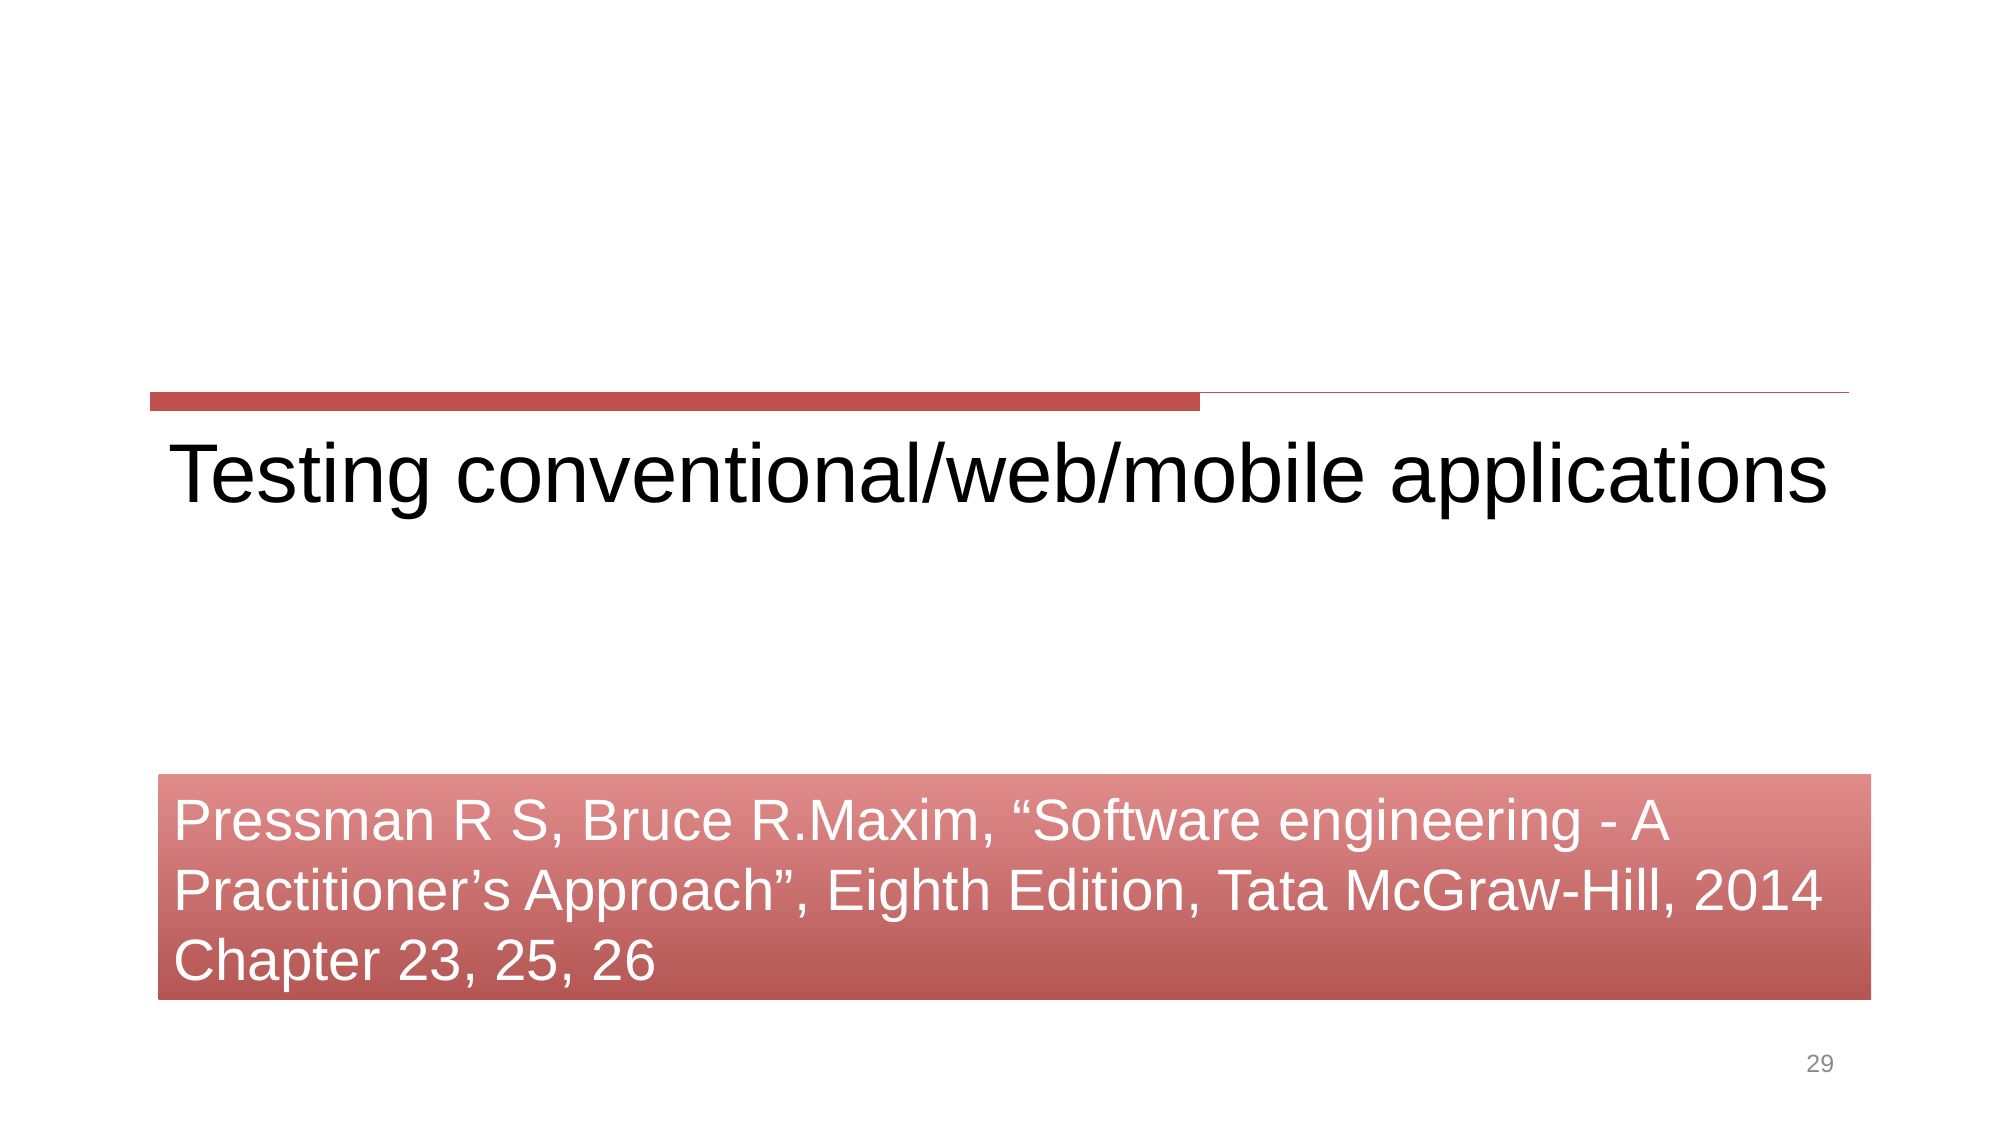

# Testing conventional/web/mobile applications
Pressman R S, Bruce R.Maxim, “Software engineering - A Practitioner’s Approach”, Eighth Edition, Tata McGraw-Hill, 2014
Chapter 23, 25, 26
29